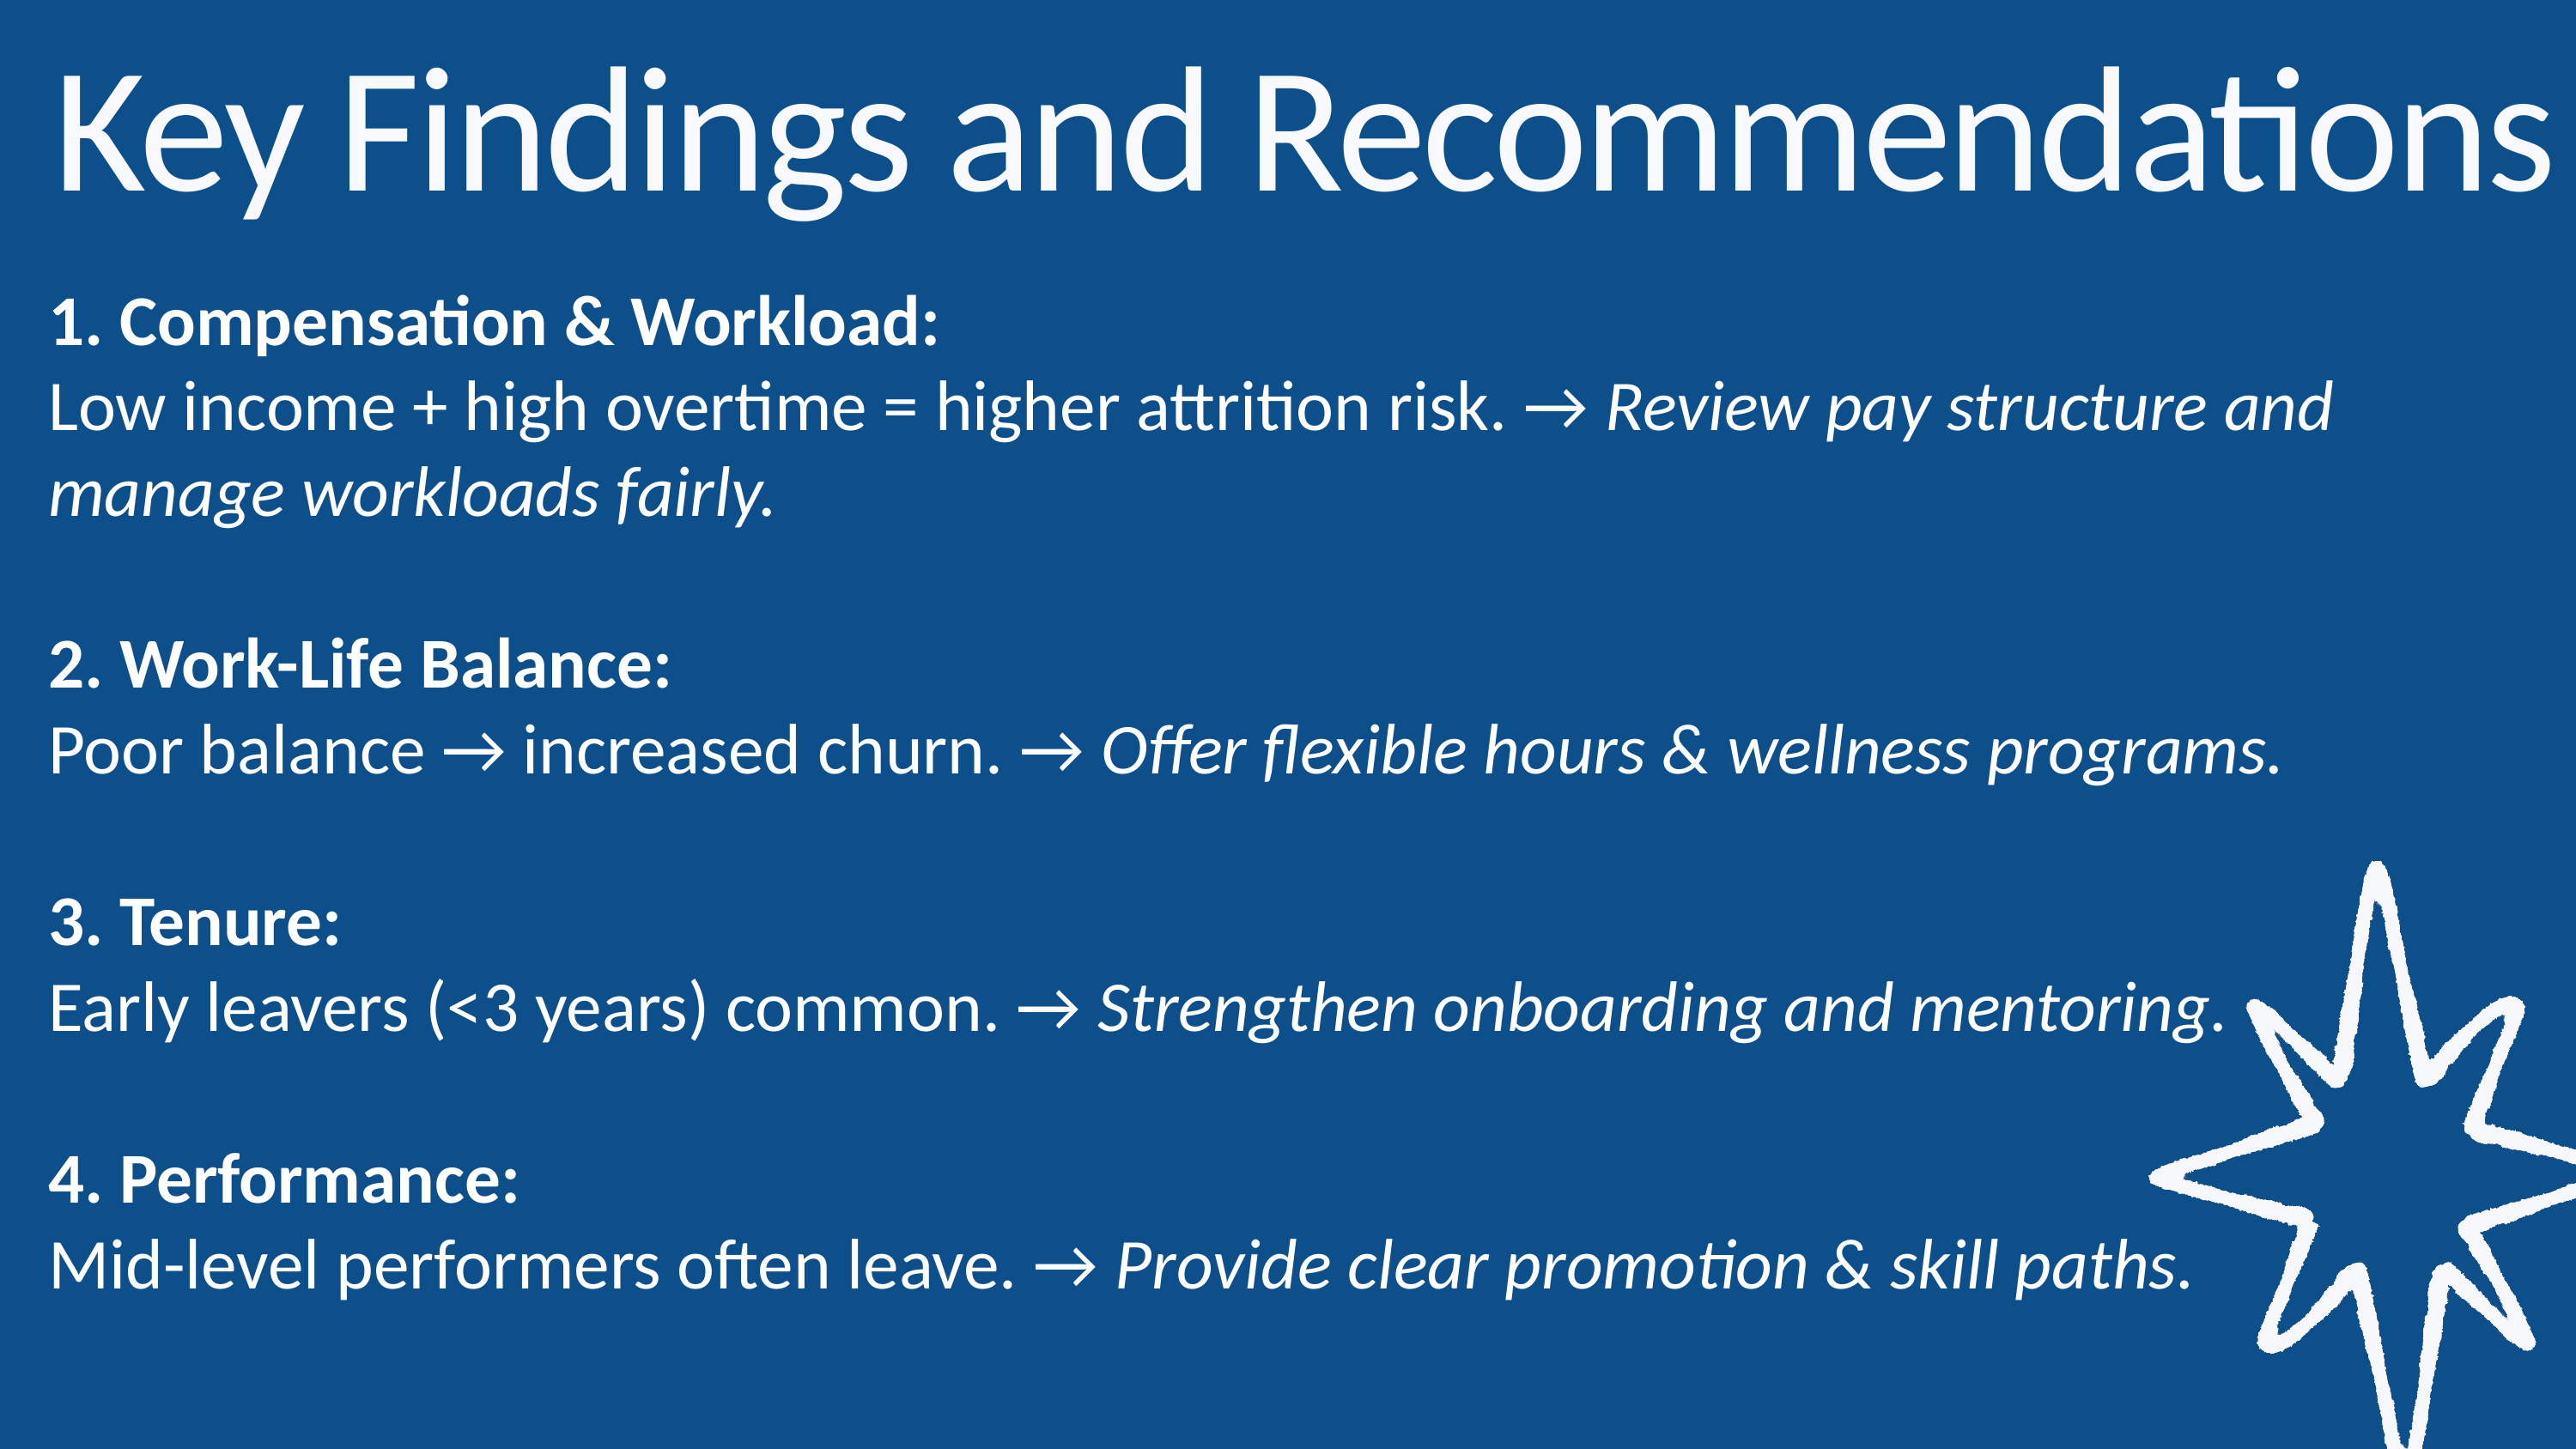

Key Findings and Recommendations
1. Compensation & Workload:
Low income + high overtime = higher attrition risk. → Review pay structure and manage workloads fairly.

2. Work-Life Balance:
Poor balance → increased churn. → Offer flexible hours & wellness programs.

3. Tenure:
Early leavers (<3 years) common. → Strengthen onboarding and mentoring.

4. Performance:
Mid-level performers often leave. → Provide clear promotion & skill paths.